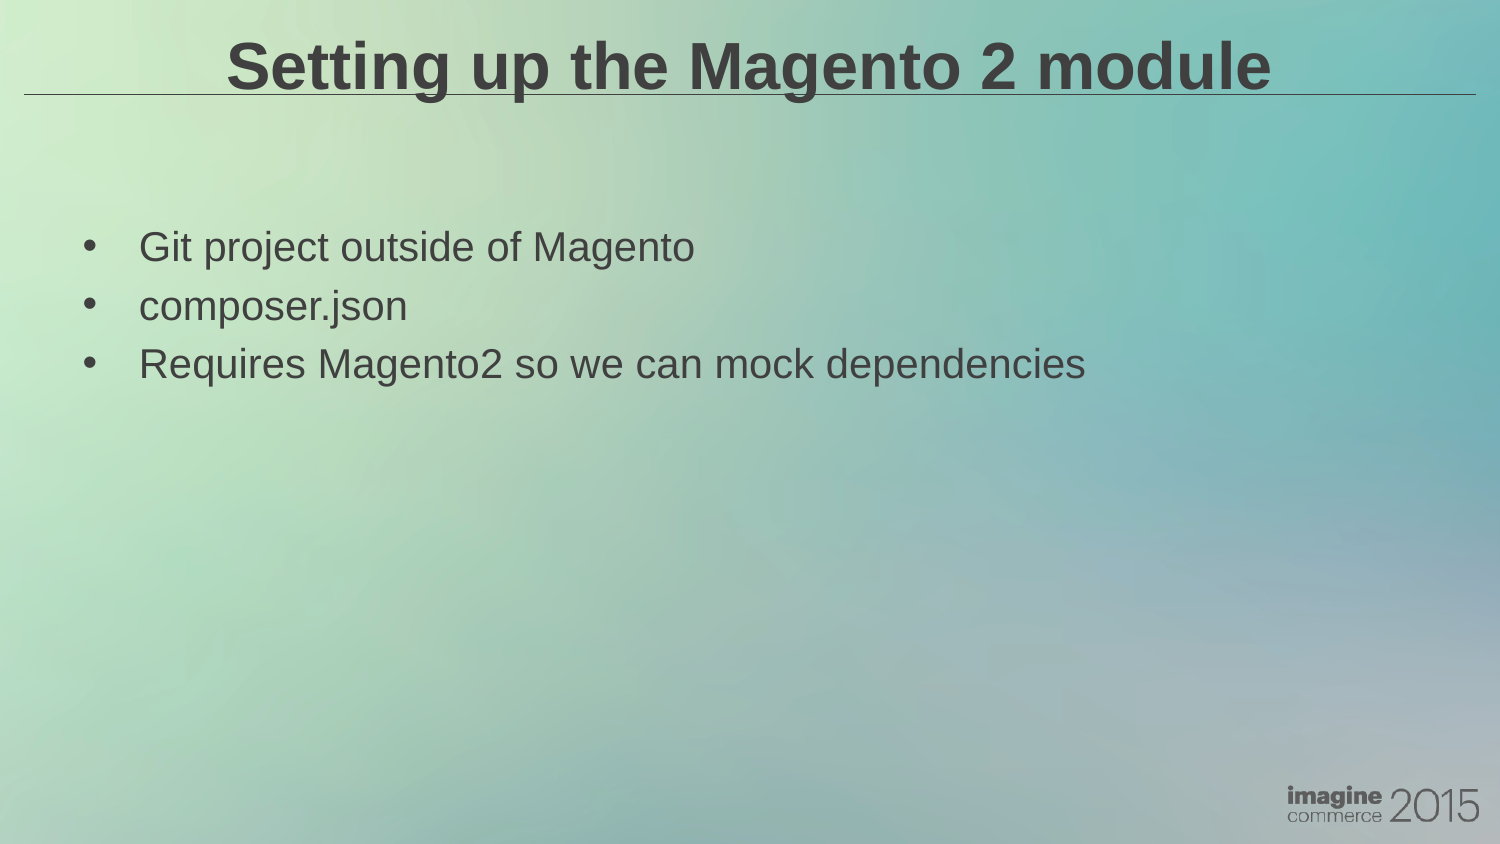

# Setting up the Magento 2 module
Git project outside of Magento
composer.json
Requires Magento2 so we can mock dependencies